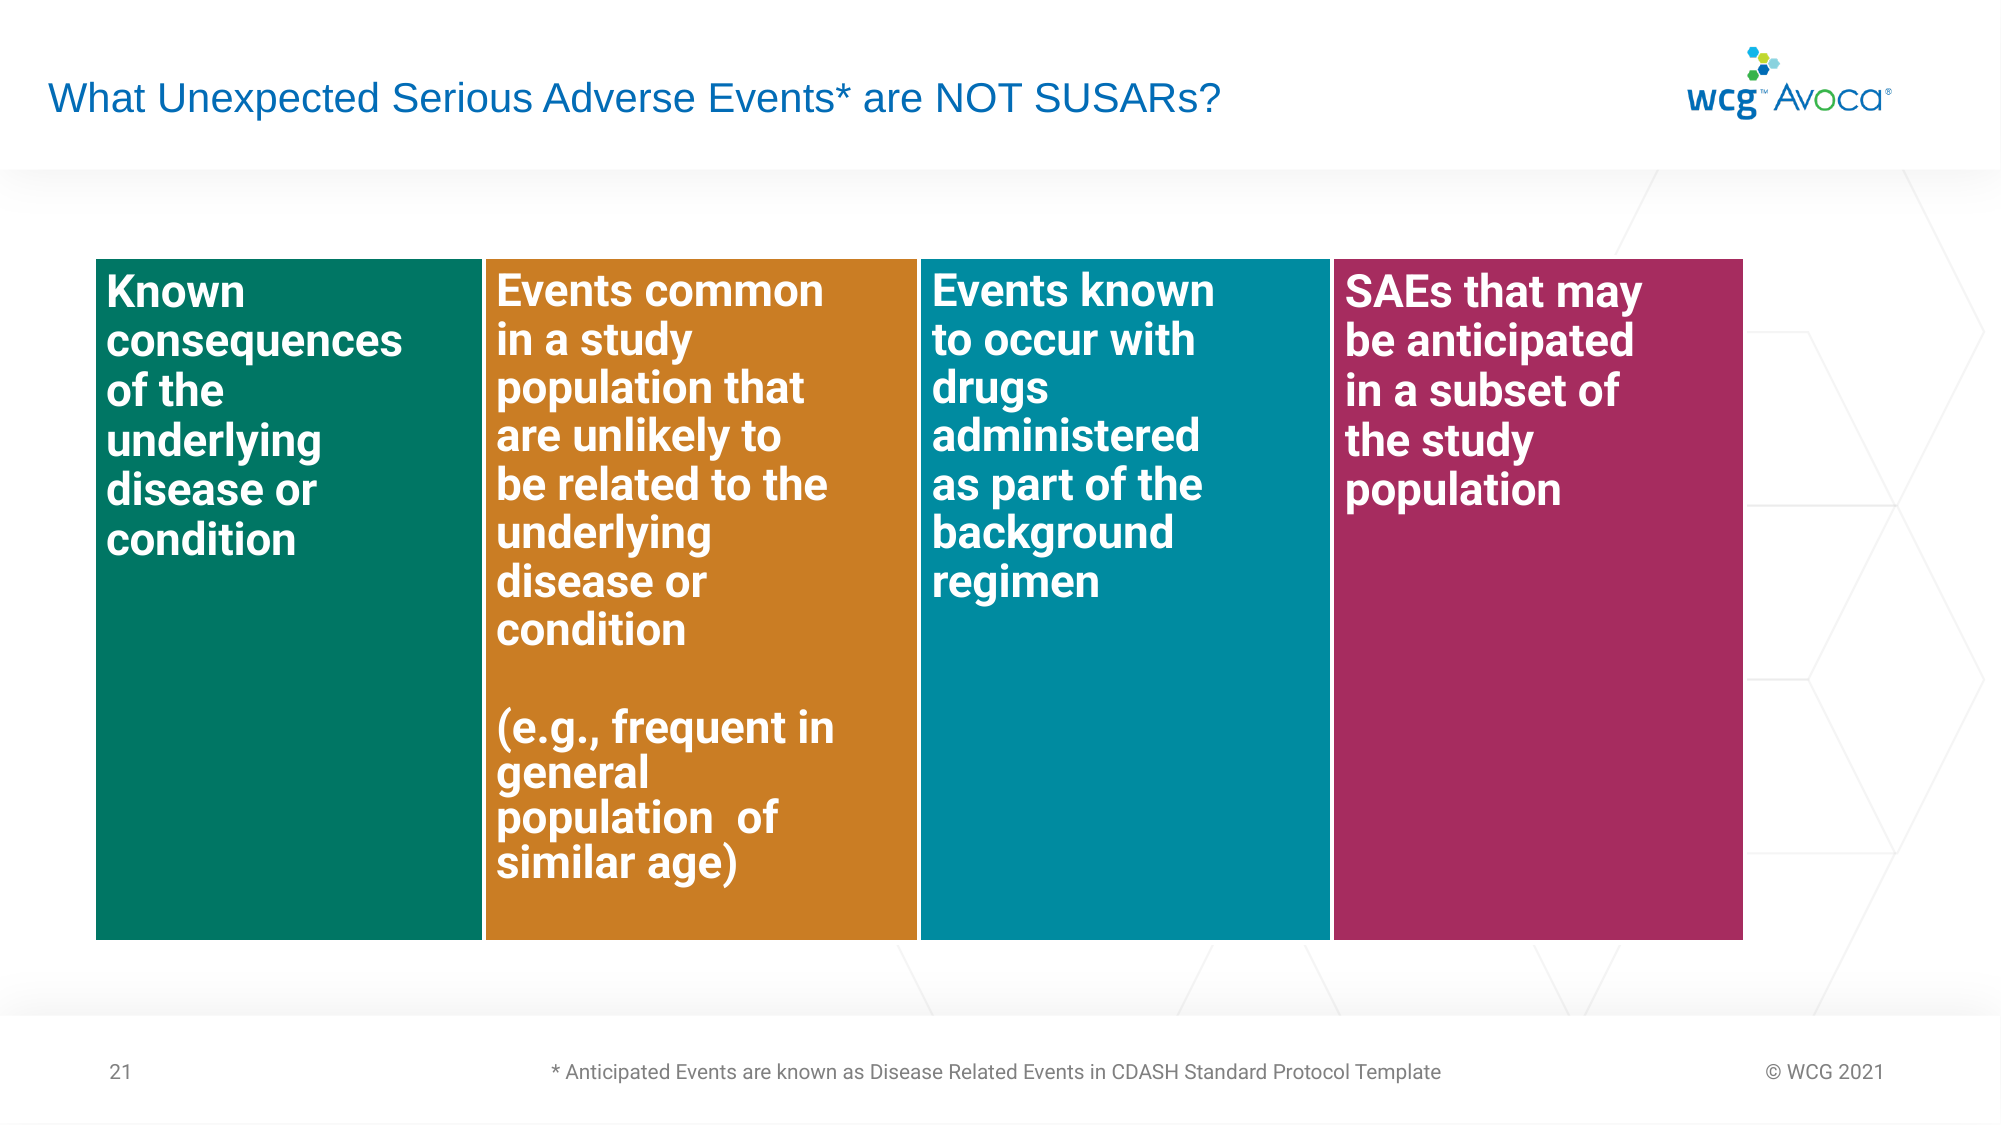

# What Unexpected Serious Adverse Events* are NOT SUSARs?

| Known consequences of the underlying disease or condition | Events common in a study population that are unlikely to be related to the underlying disease or condition | Events known to occur with drugs administered as part of the background regimen | SAEs that may be anticipated in a subset of the study population |
| --- | --- | --- | --- |
|  | (e.g., frequent in general population of similar age) |  |  |
21
* Anticipated Events are known as Disease Related Events in CDASH Standard Protocol Template
© WCG 2021